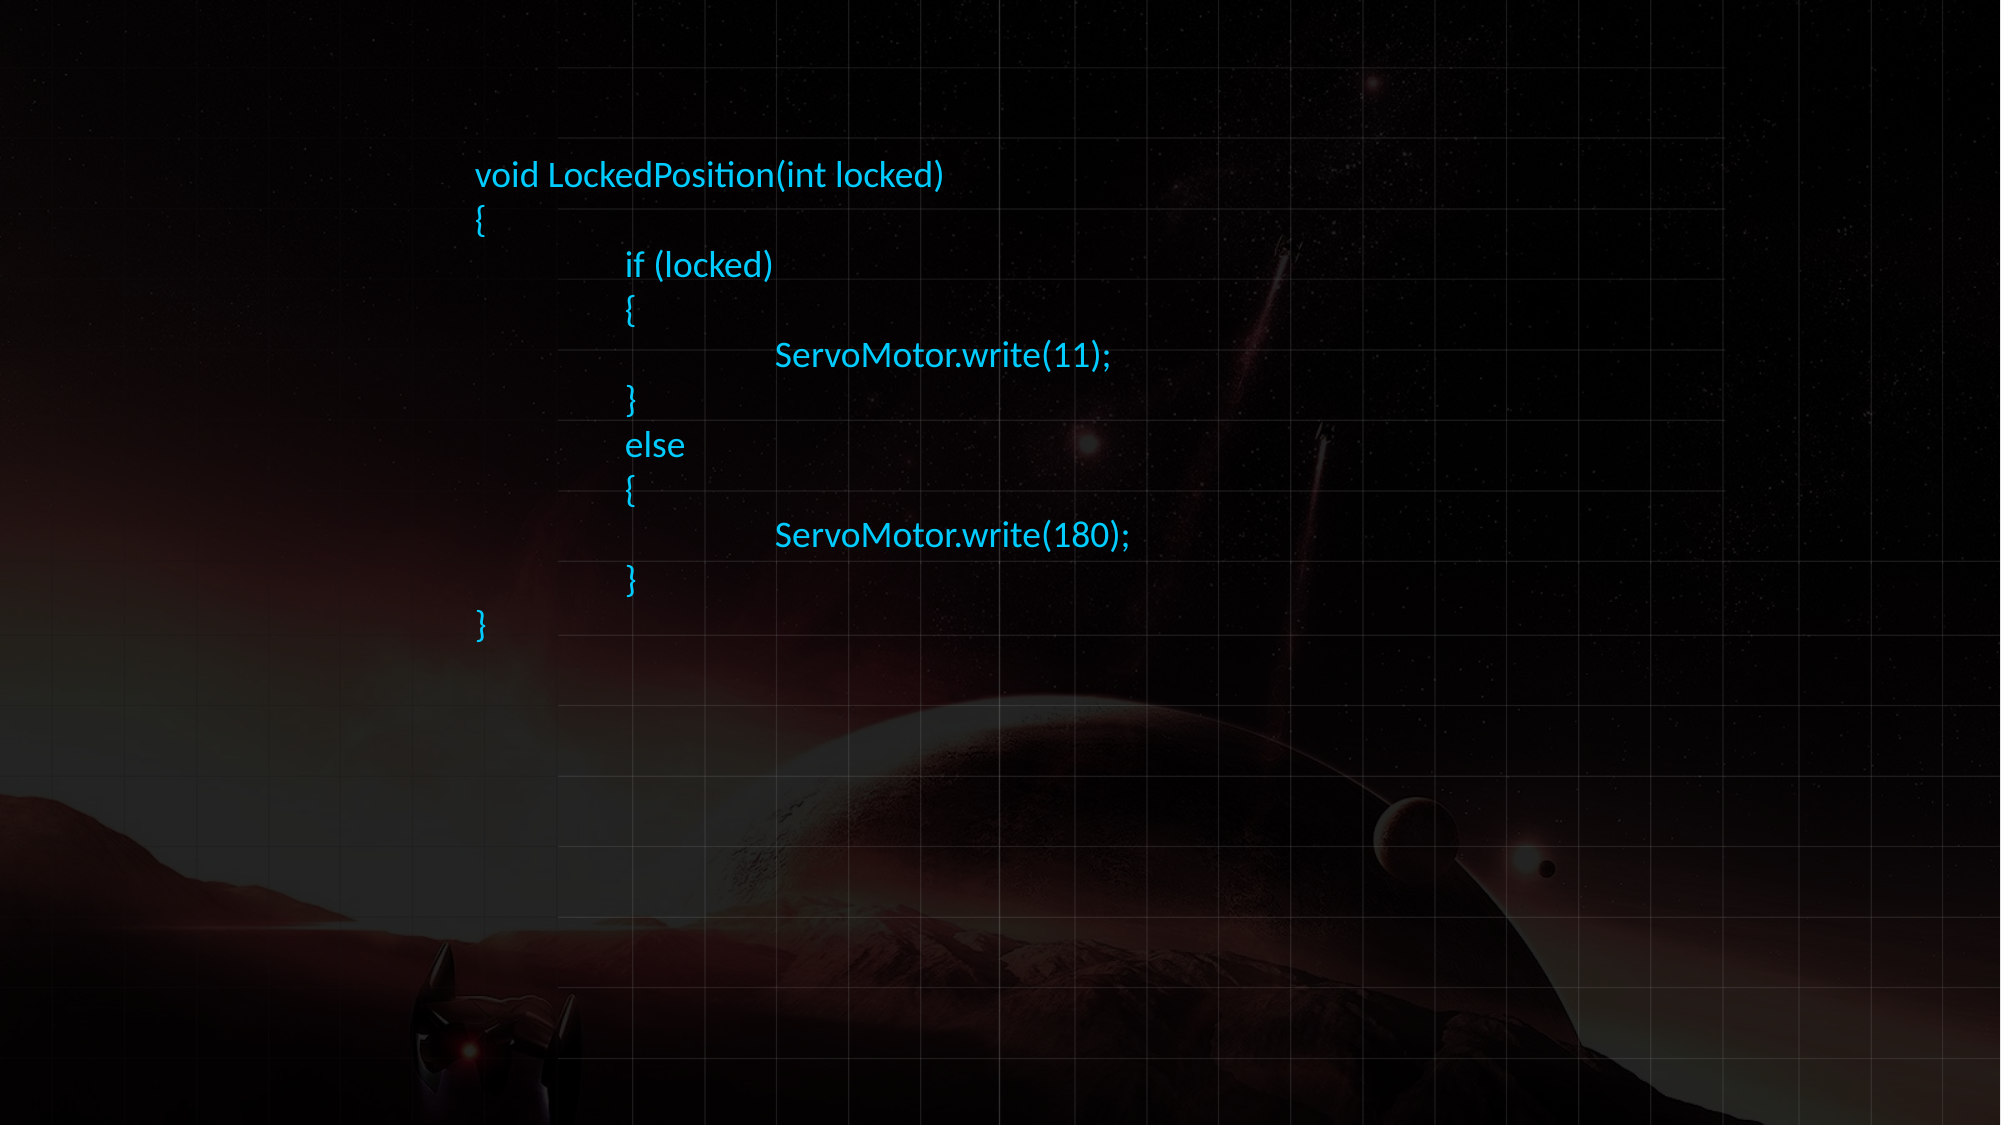

# void LockedPosition(int locked) { if (locked) { ServoMotor.write(11); } else { ServoMotor.write(180); } }